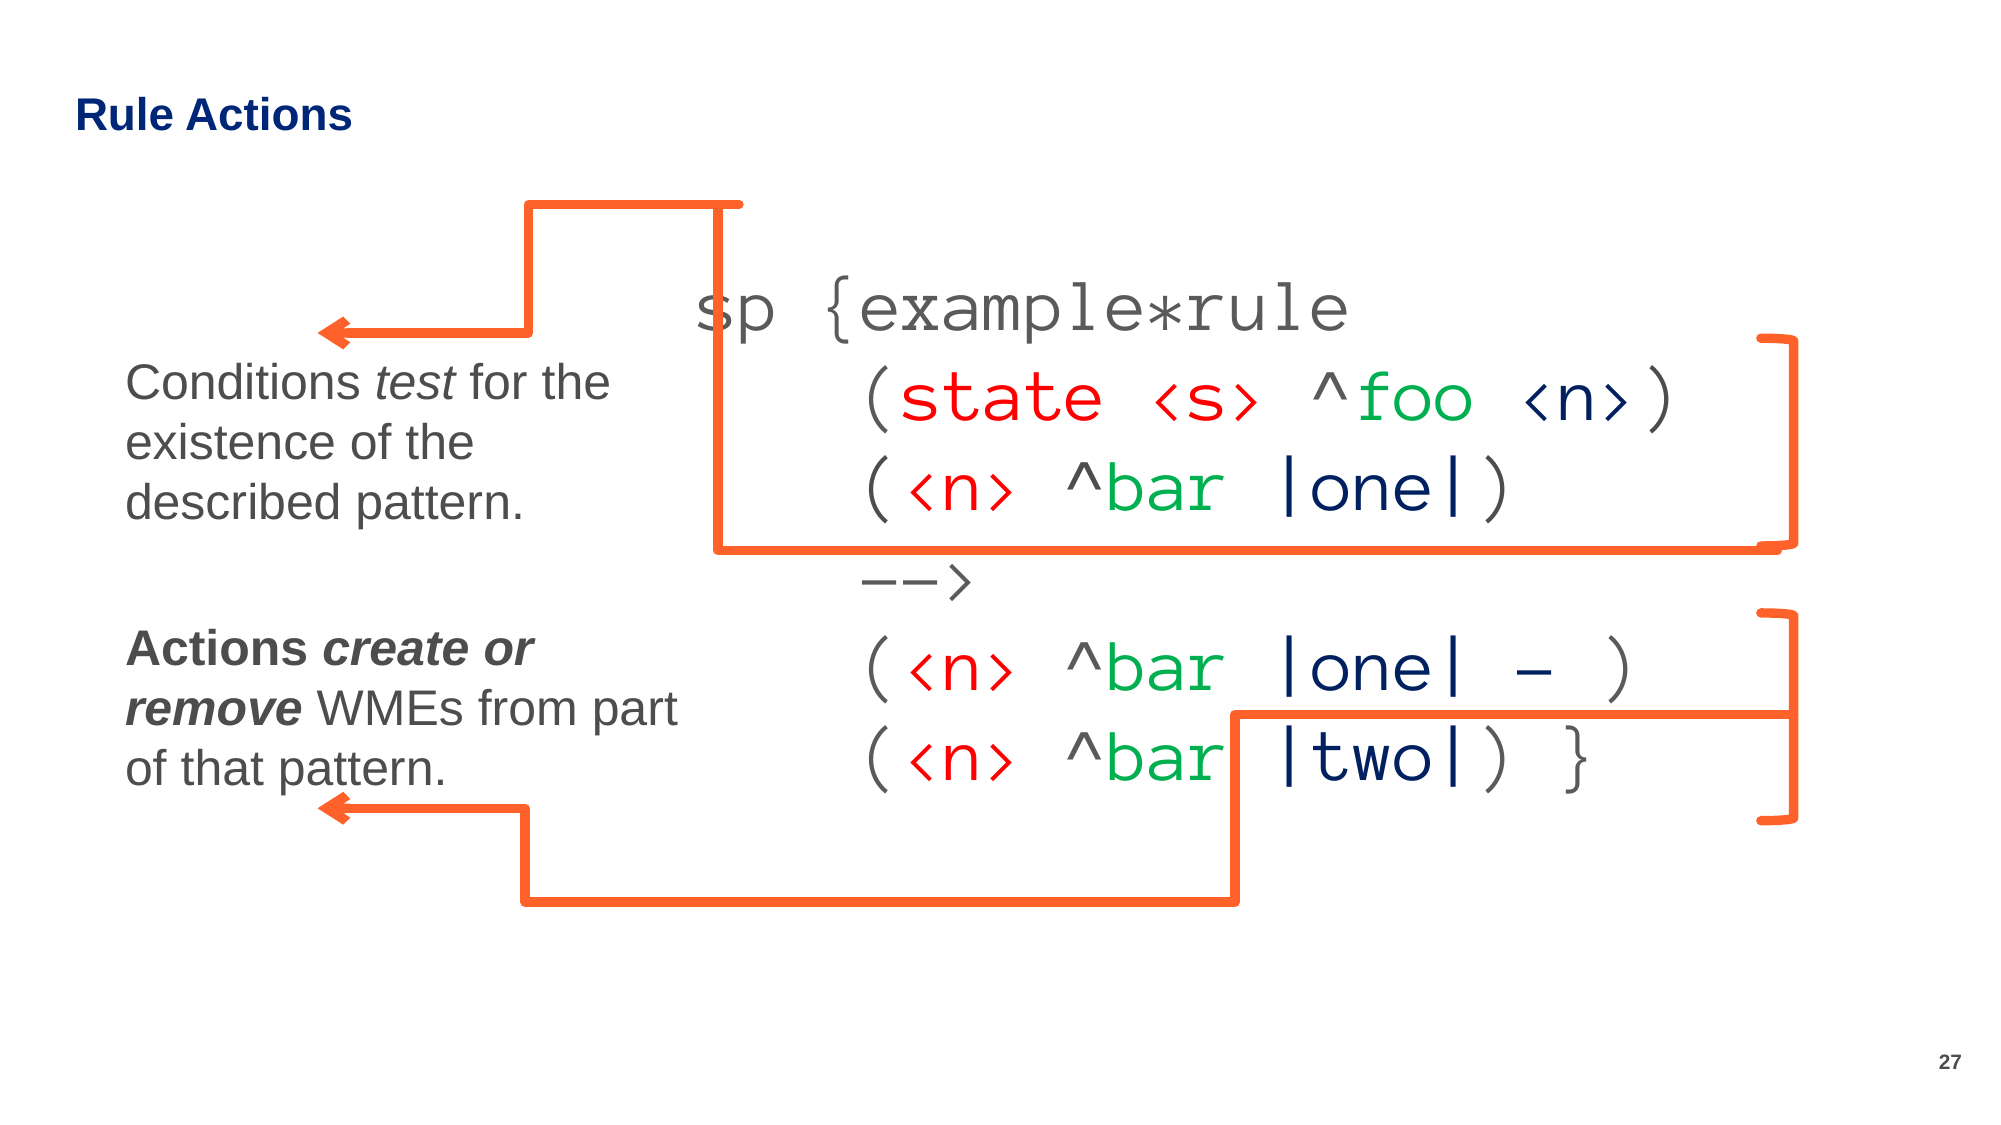

# Rule Actions
sp {example*rule
    (state <s> ^foo <n>)
    (<n> ^bar |one|)
    -->
    (<n> ^bar |one| - )
    (<n> ^bar |two|) }

Conditions test for the existence of the described pattern.

Actions create or remove WMEs from part of that pattern.